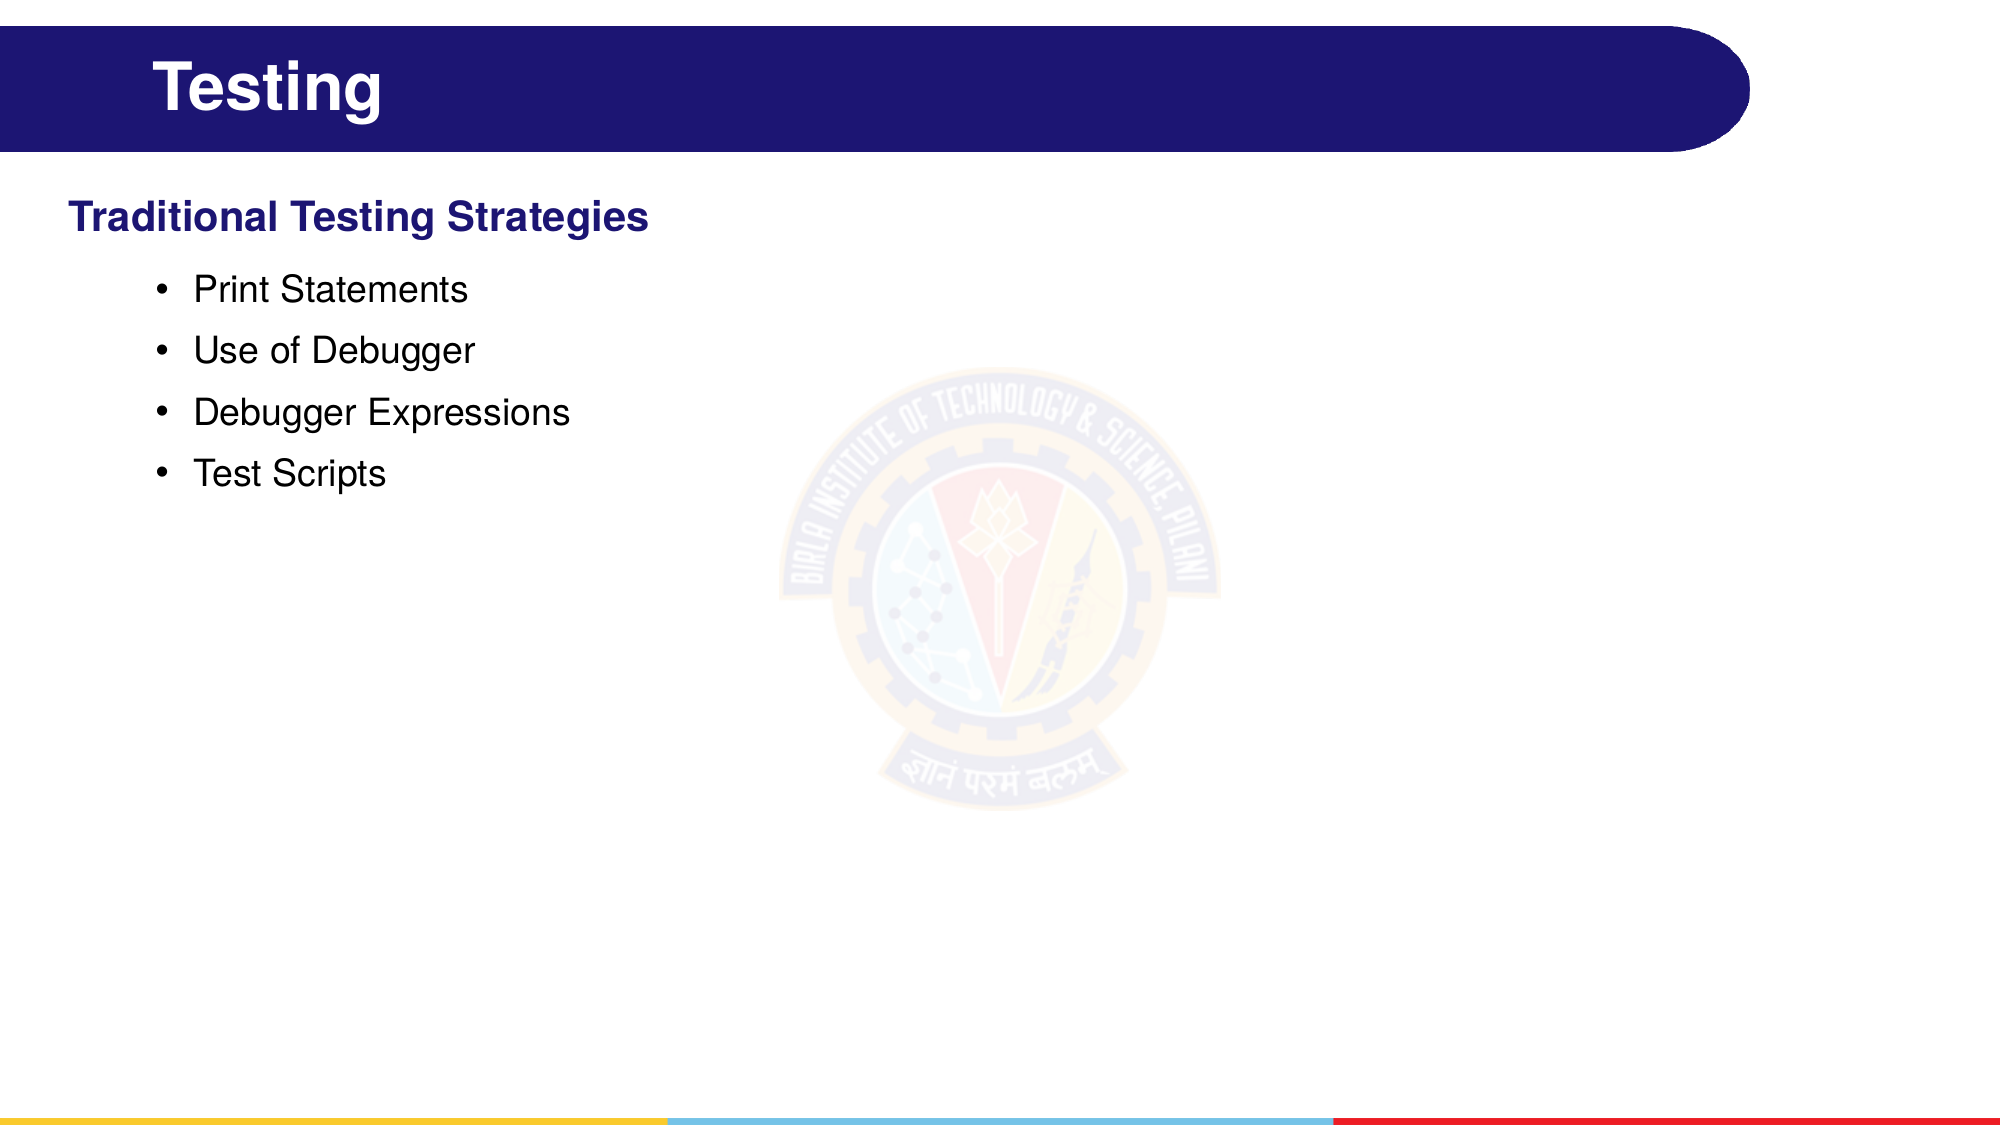

# Testing
Traditional Testing Strategies
Print Statements
Use of Debugger
Debugger Expressions
Test Scripts